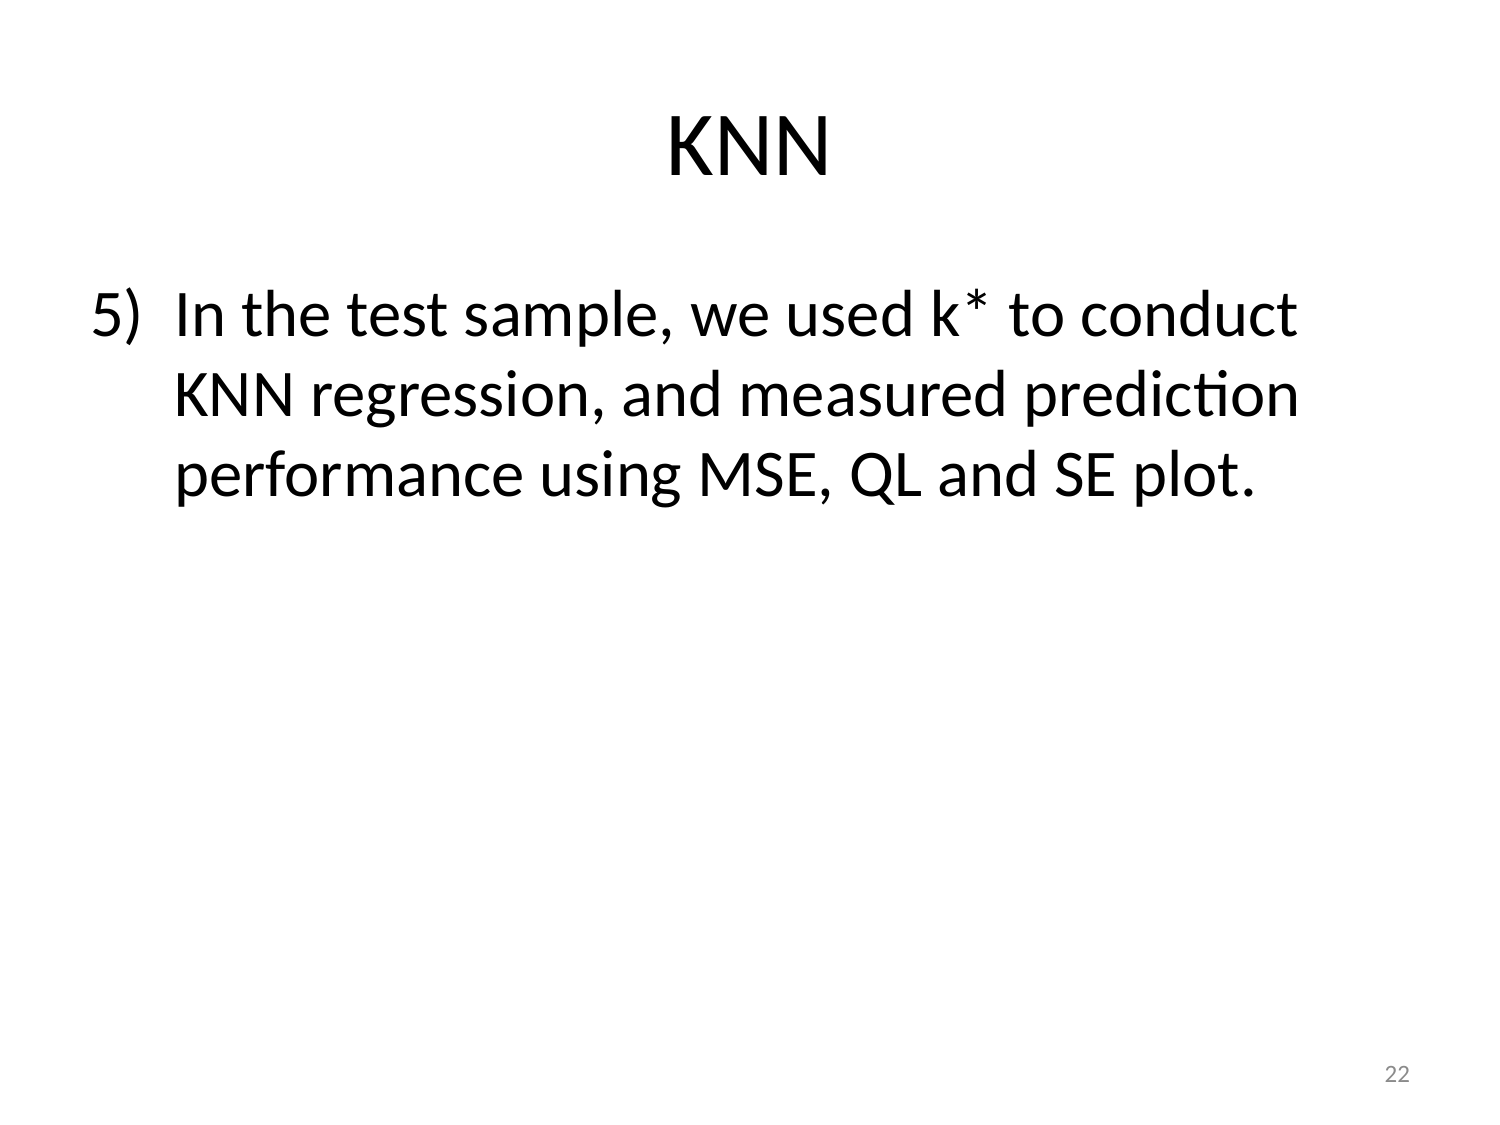

# KNN
In the test sample, we used k* to conduct KNN regression, and measured prediction performance using MSE, QL and SE plot.
22